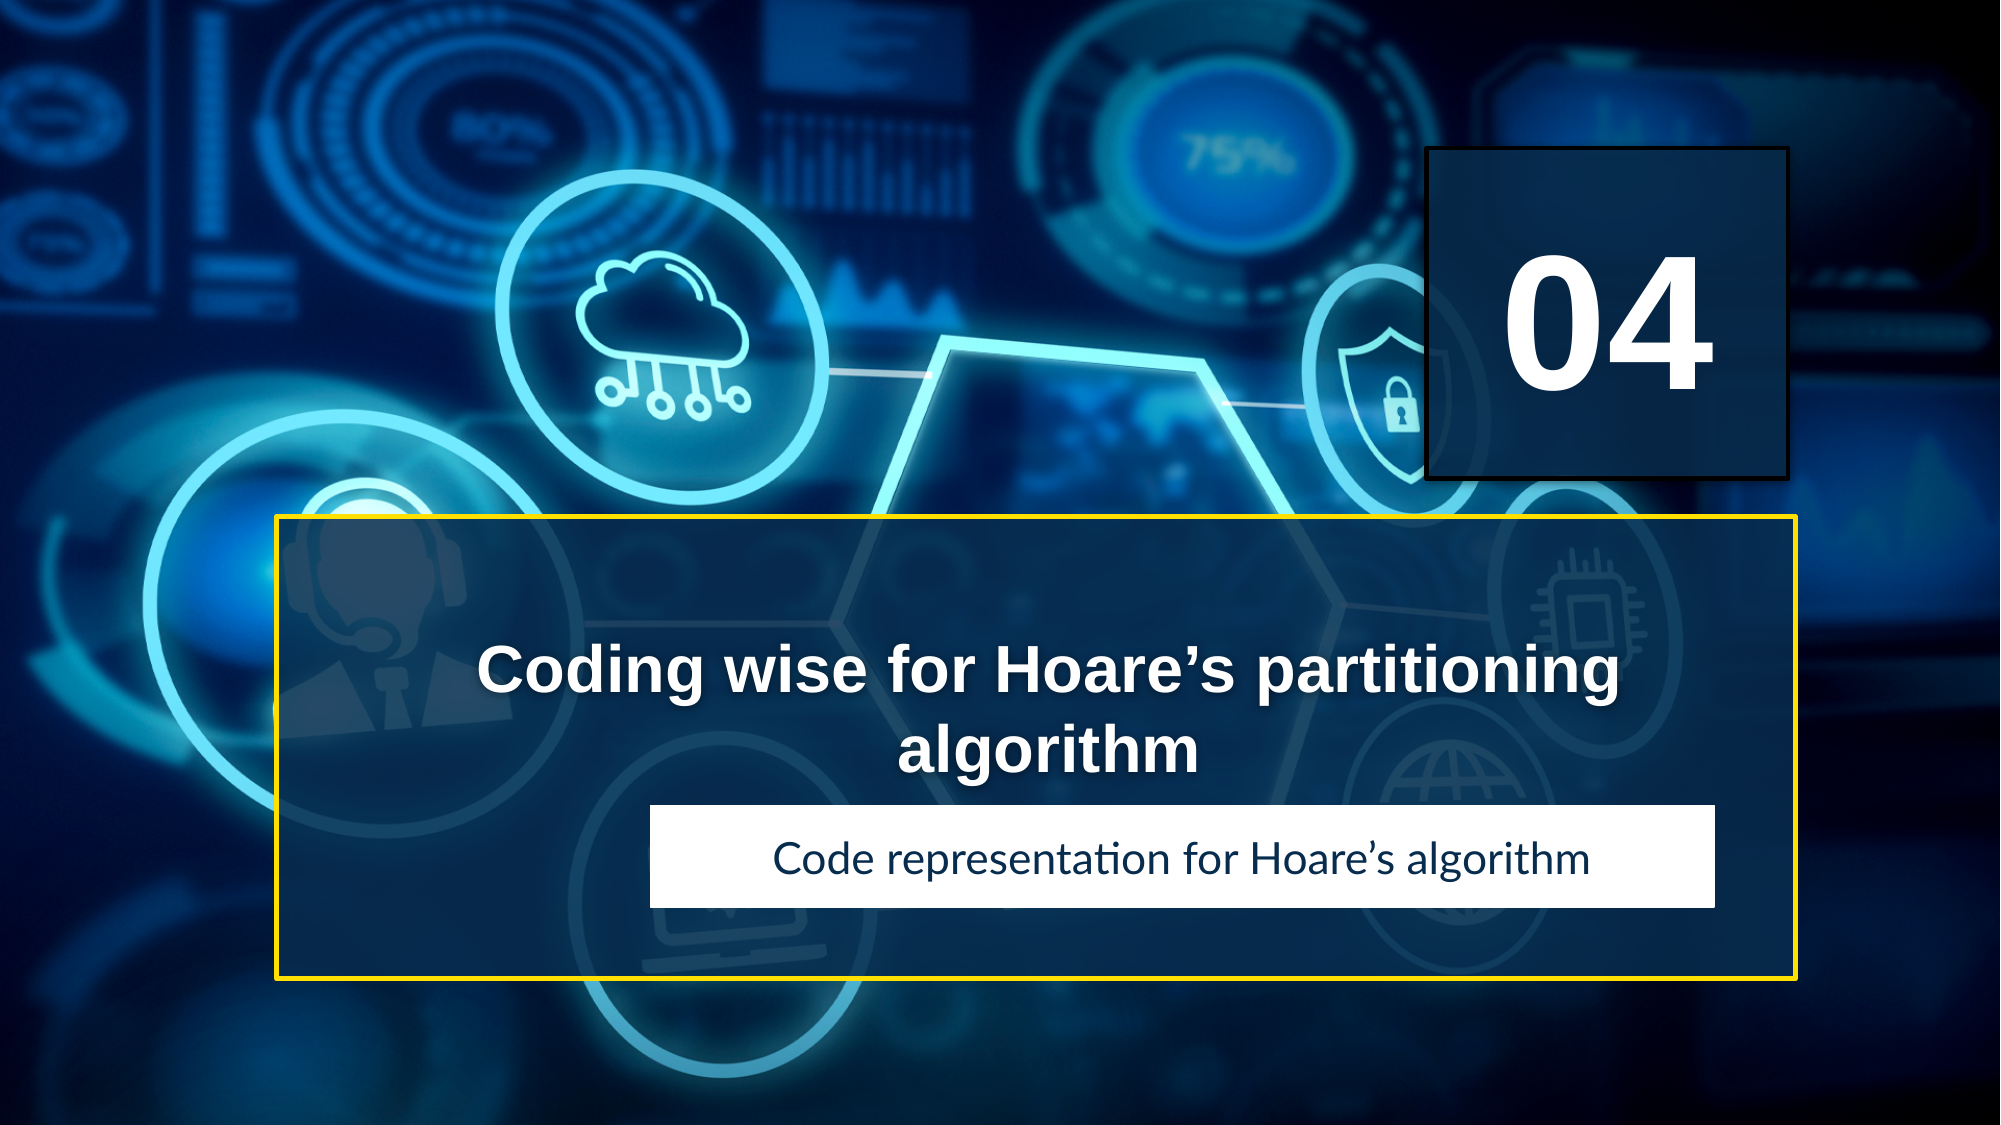

04

# Coding wise for Hoare’s partitioning  algorithm
Code representation for Hoare’s algorithm